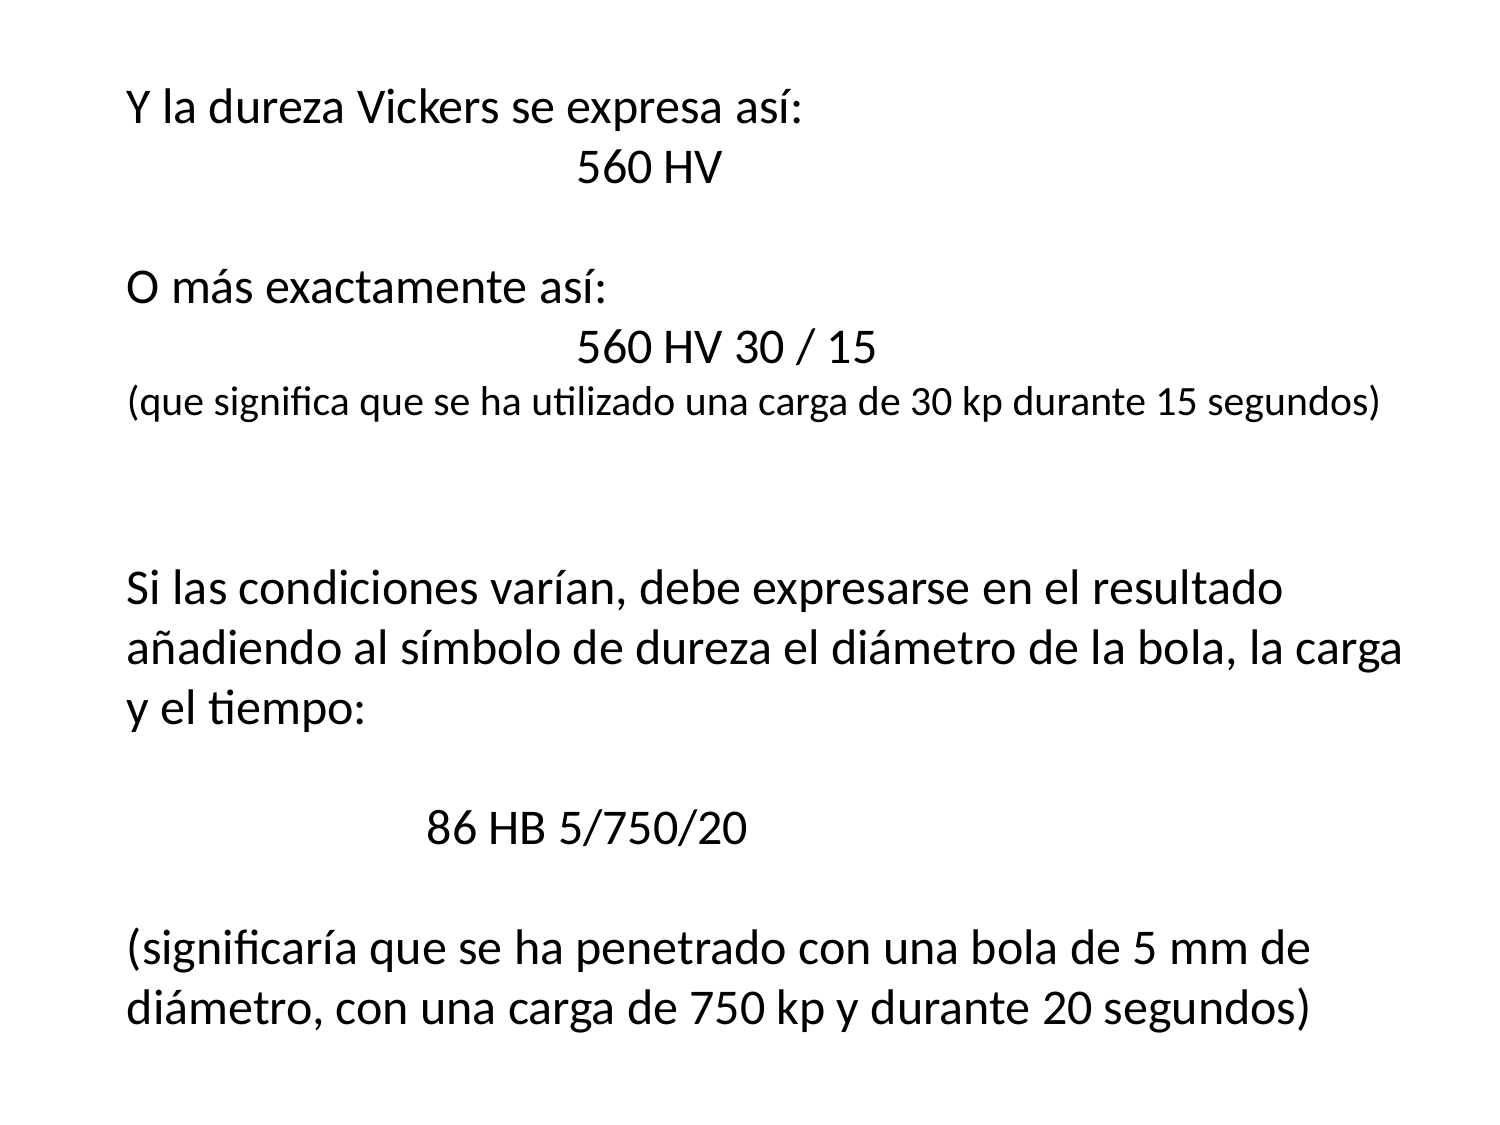

Y la dureza Vickers se expresa así:
			560 HV

O más exactamente así:
			560 HV 30 / 15
(que significa que se ha utilizado una carga de 30 kp durante 15 segundos)

Si las condiciones varían, debe expresarse en el resultado añadiendo al símbolo de dureza el diámetro de la bola, la carga y el tiempo:

		86 HB 5/750/20

(significaría que se ha penetrado con una bola de 5 mm de diámetro, con una carga de 750 kp y durante 20 segundos)